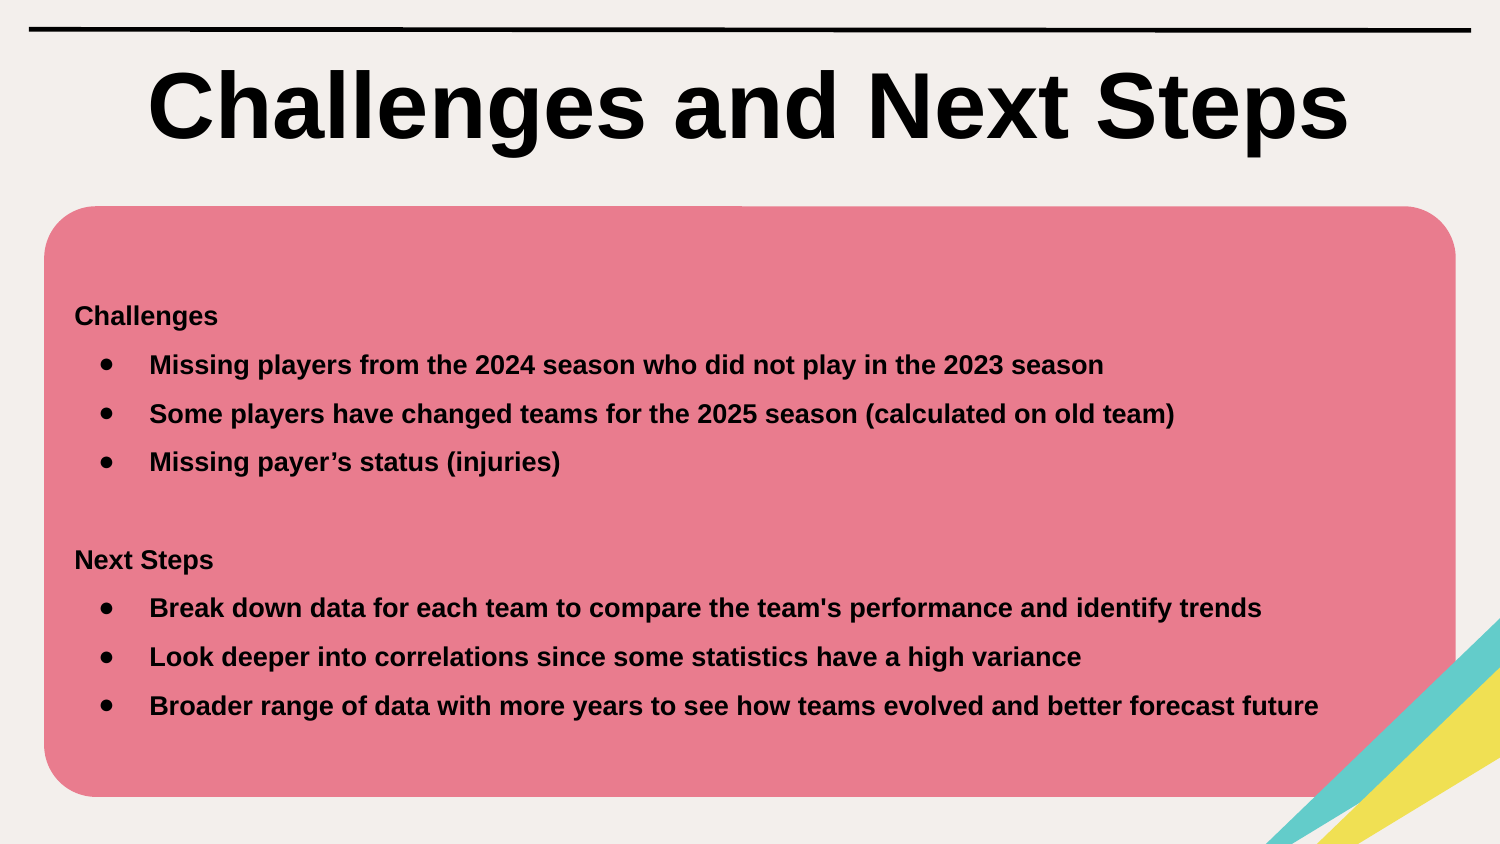

# Challenges and Next Steps
Challenges
Missing players from the 2024 season who did not play in the 2023 season
Some players have changed teams for the 2025 season (calculated on old team)
Missing payer’s status (injuries)

Next Steps
Break down data for each team to compare the team's performance and identify trends
Look deeper into correlations since some statistics have a high variance
Broader range of data with more years to see how teams evolved and better forecast future